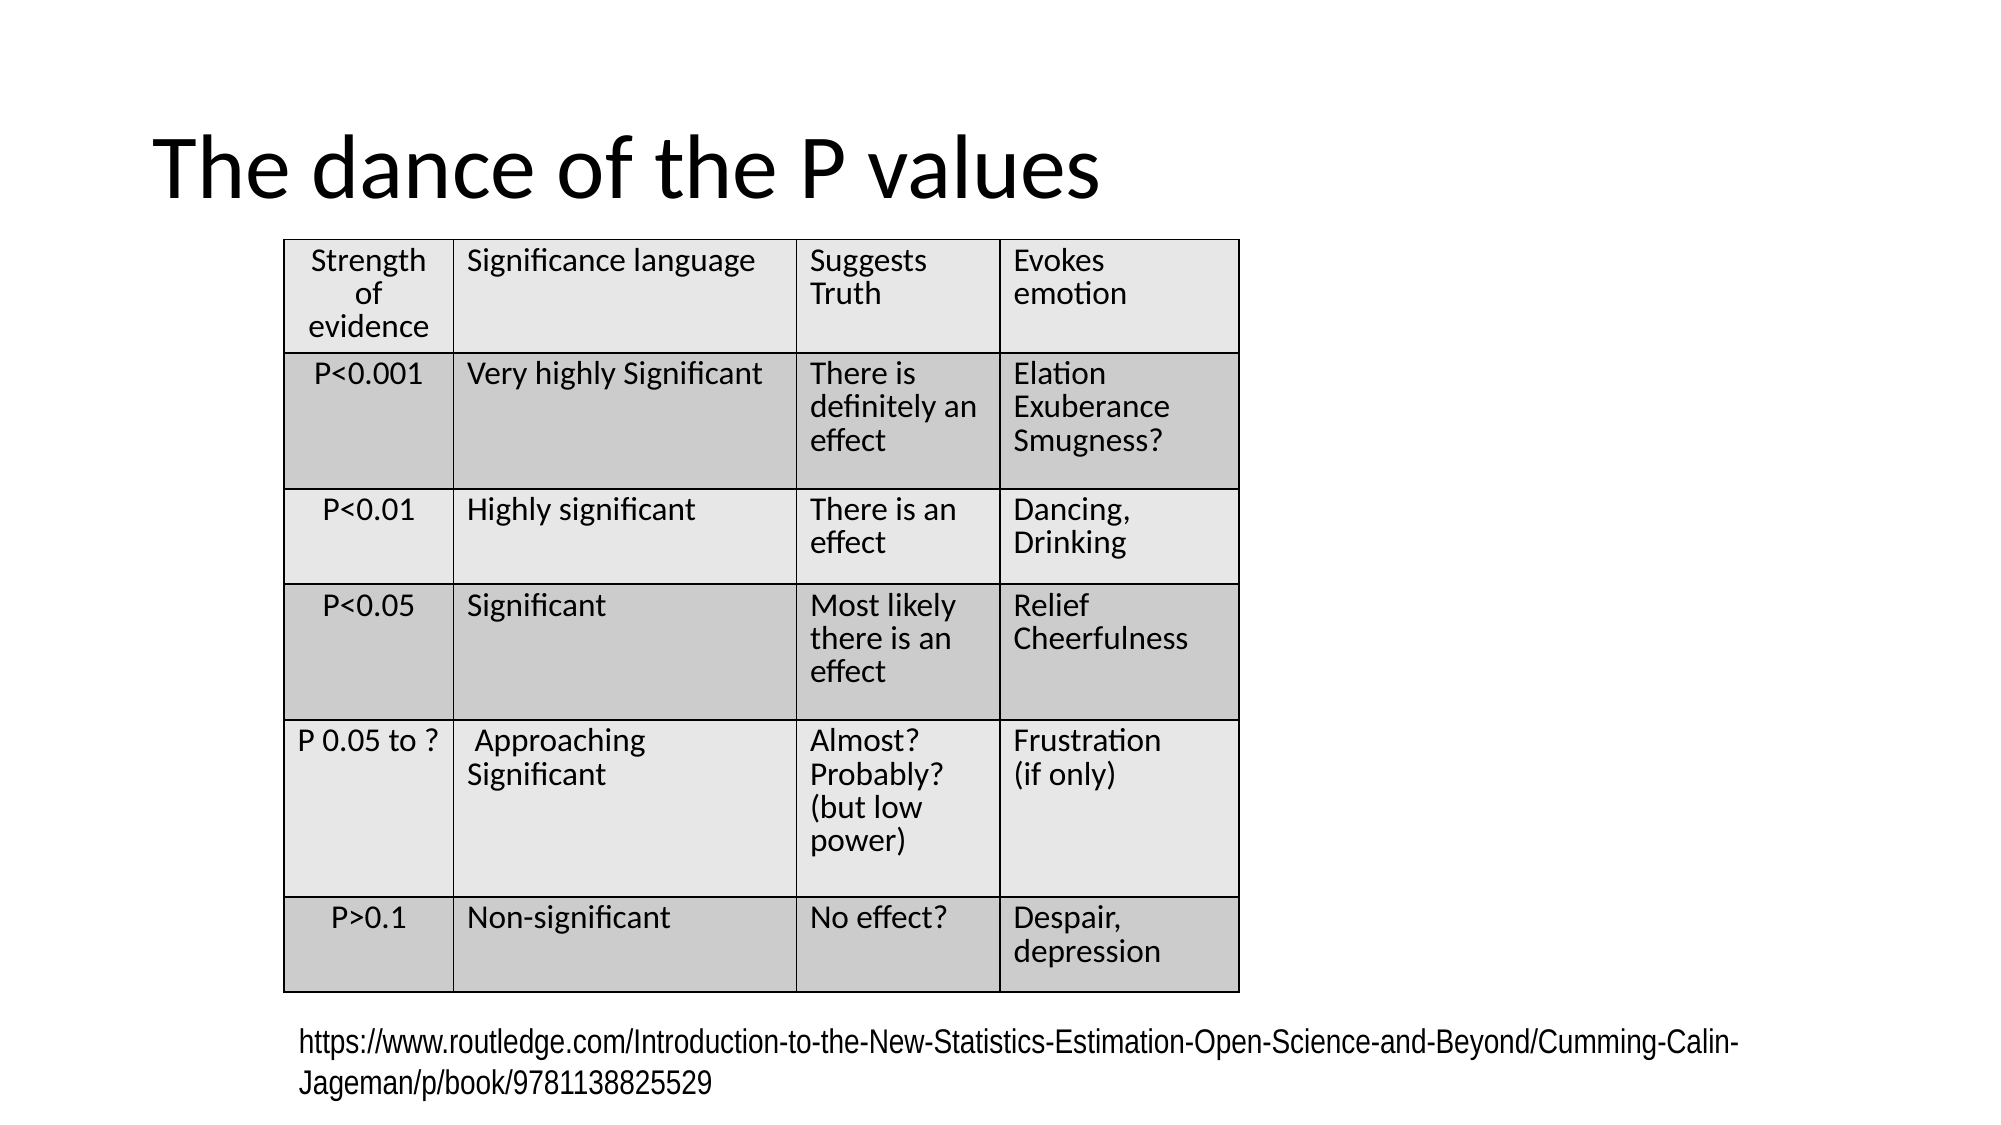

# The dance of the P values
| Strength of evidence | Significance language | Suggests Truth | Evokes emotion |
| --- | --- | --- | --- |
| P<0.001 | Very highly Significant | There is definitely an effect | Elation Exuberance Smugness? |
| P<0.01 | Highly significant | There is an effect | Dancing, Drinking |
| P<0.05 | Significant | Most likely there is an effect | Relief Cheerfulness |
| P 0.05 to ? | Approaching Significant | Almost? Probably? (but low power) | Frustration (if only) |
| P>0.1 | Non-significant | No effect? | Despair, depression |
https://www.routledge.com/Introduction-to-the-New-Statistics-Estimation-Open-Science-and-Beyond/Cumming-Calin-Jageman/p/book/9781138825529